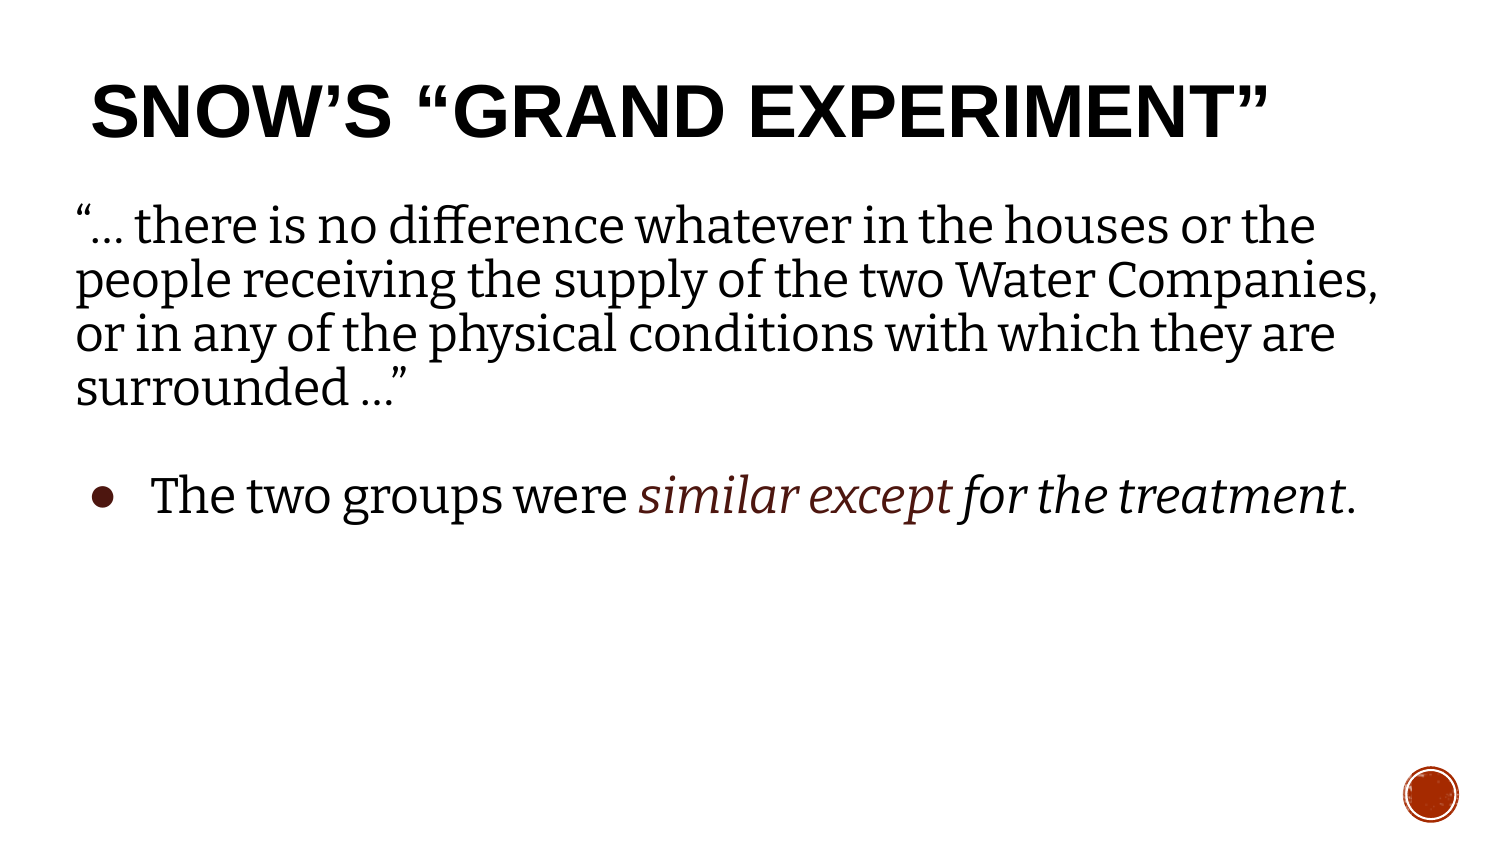

# Snow’s “Grand Experiment”
“… there is no difference whatever in the houses or the people receiving the supply of the two Water Companies, or in any of the physical conditions with which they are surrounded …”

The two groups were similar except for the treatment.